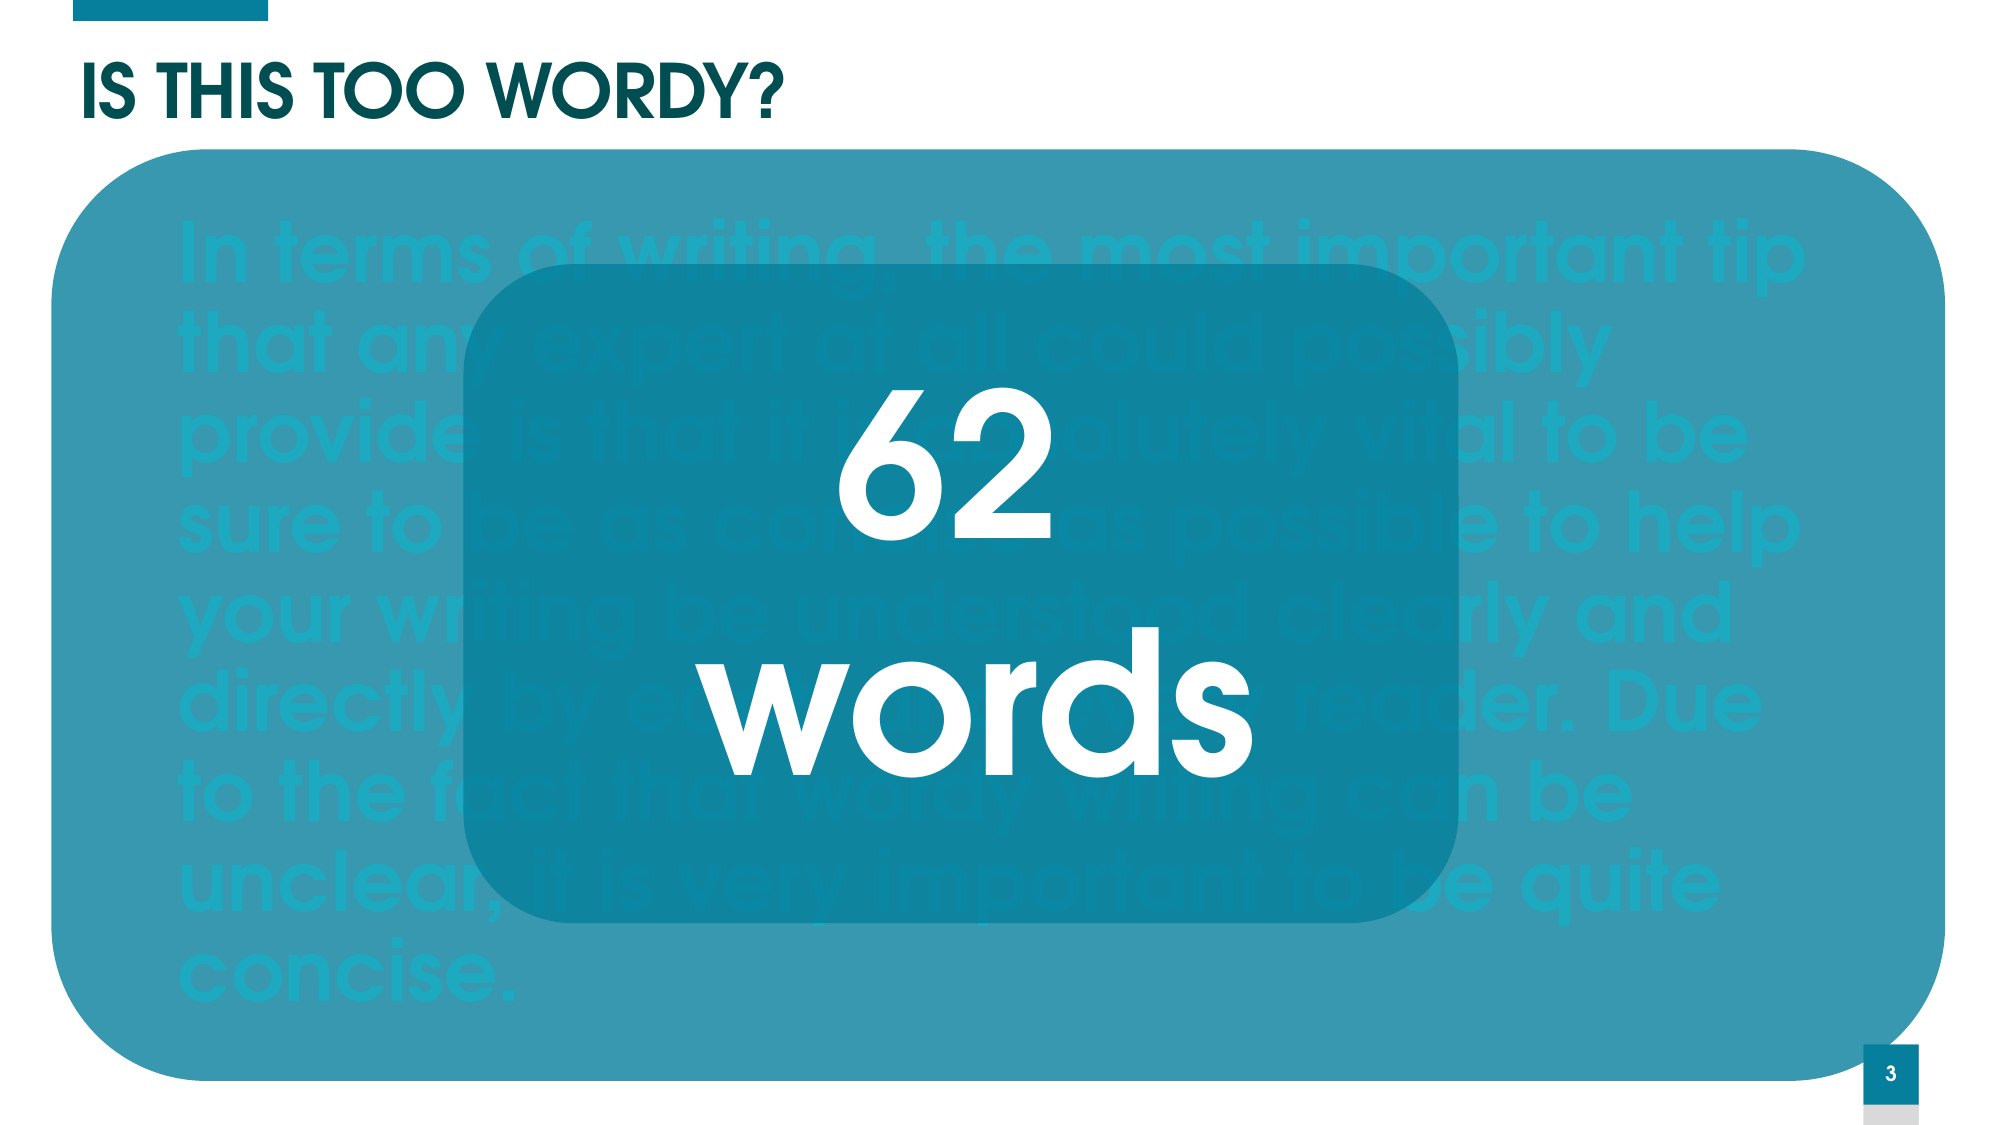

# IS THIS TOO WORDY?

In terms of writing, the most important tip that any expert at all could possibly provide is that it is absolutely vital to be sure to be as concise as possible to help your writing be understood clearly and directly by each and every reader. Due to the fact that wordy writing can be unclear, it is very important to be quite concise.

62
words